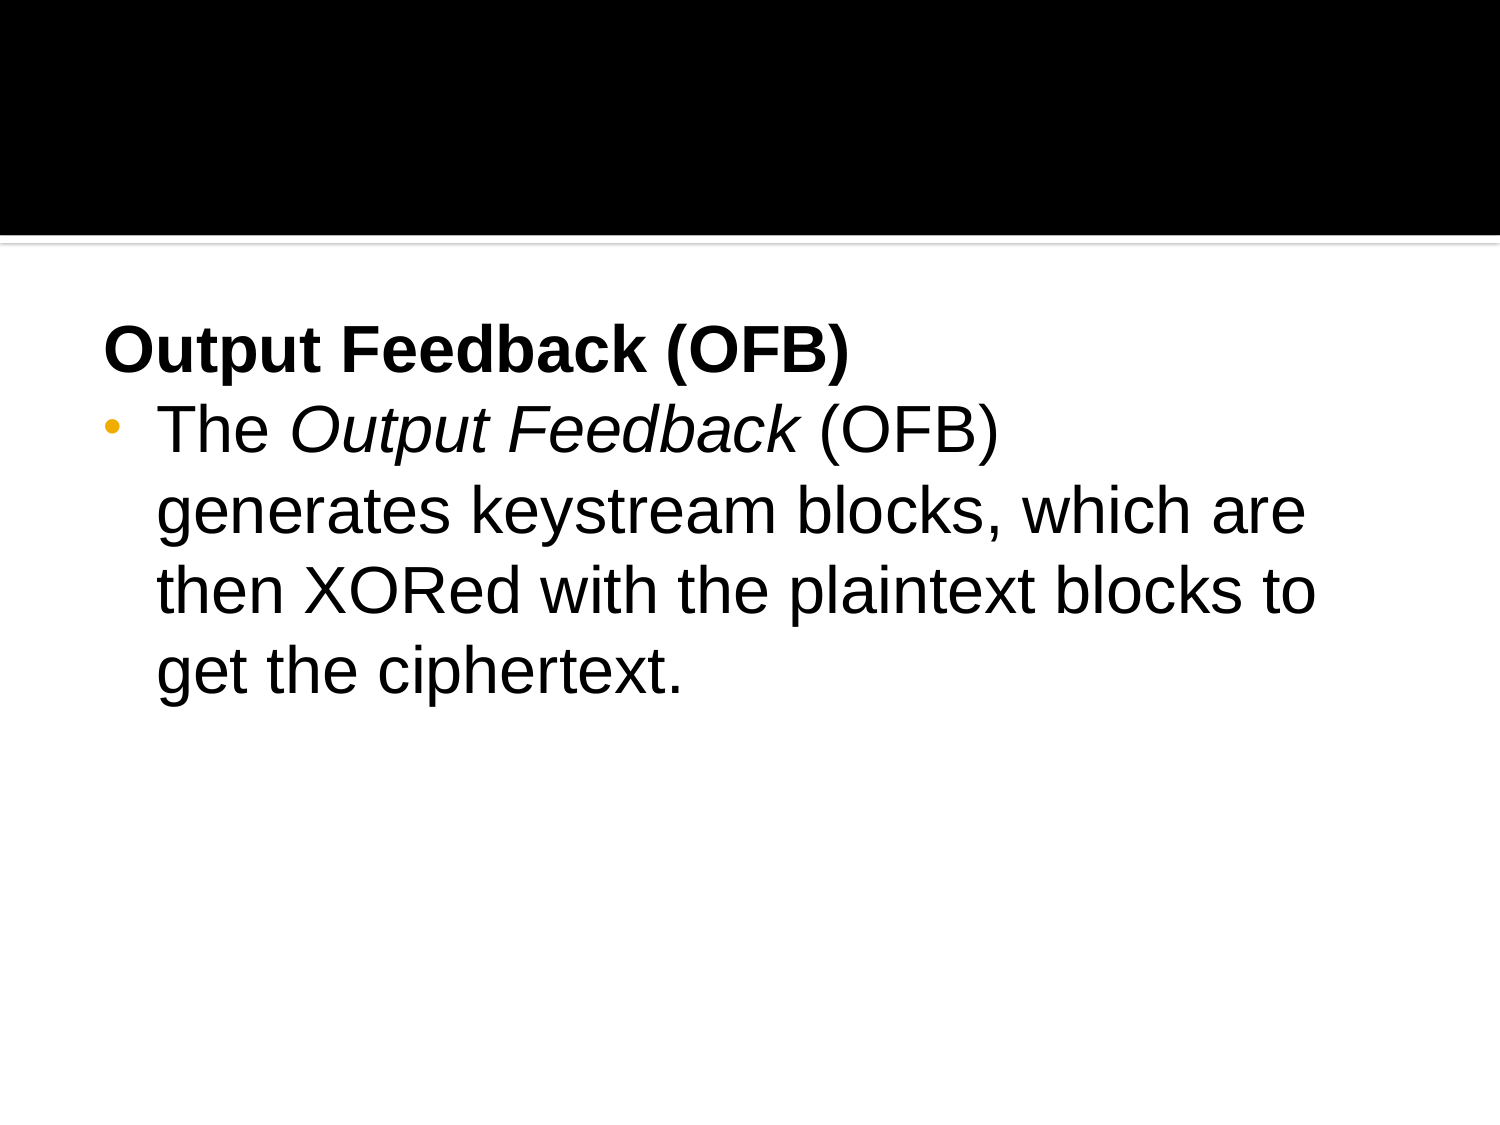

#
Output Feedback (OFB)
The Output Feedback (OFB) generates keystream blocks, which are then XORed with the plaintext blocks to get the ciphertext.